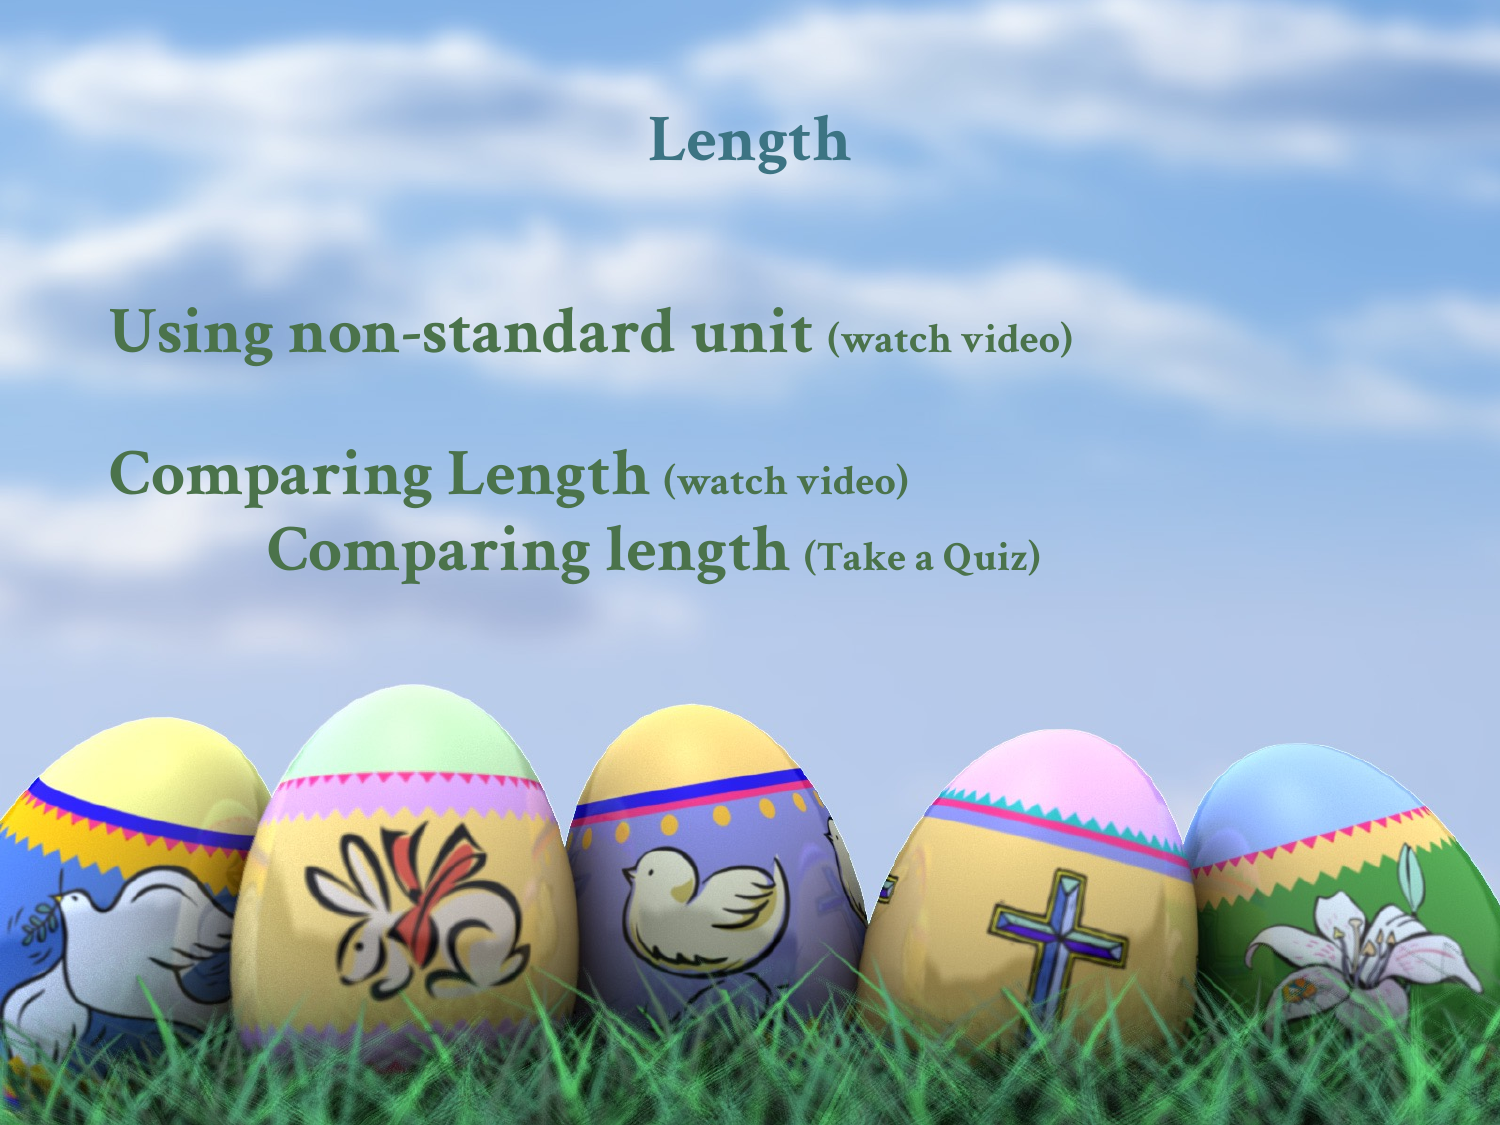

# Length
 Using non-standard unit (watch video)
 Comparing Length (watch video)
 Comparing length (Take a Quiz)